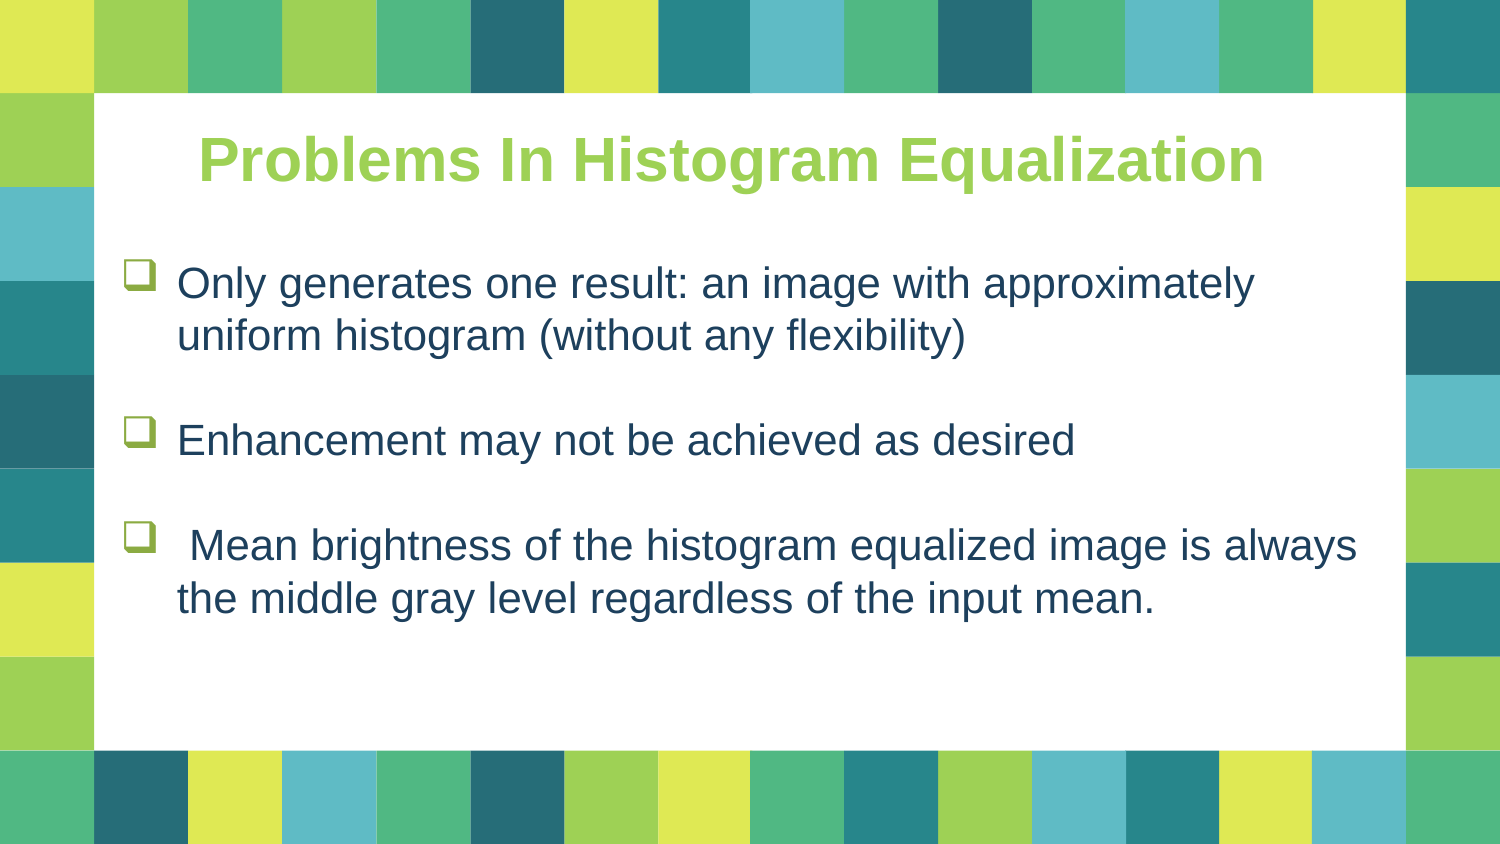

Problems In Histogram Equalization

Only generates one result: an image with approximately uniform histogram (without any flexibility)

Enhancement may not be achieved as desired

 Mean brightness of the histogram equalized image is always the middle gray level regardless of the input mean.